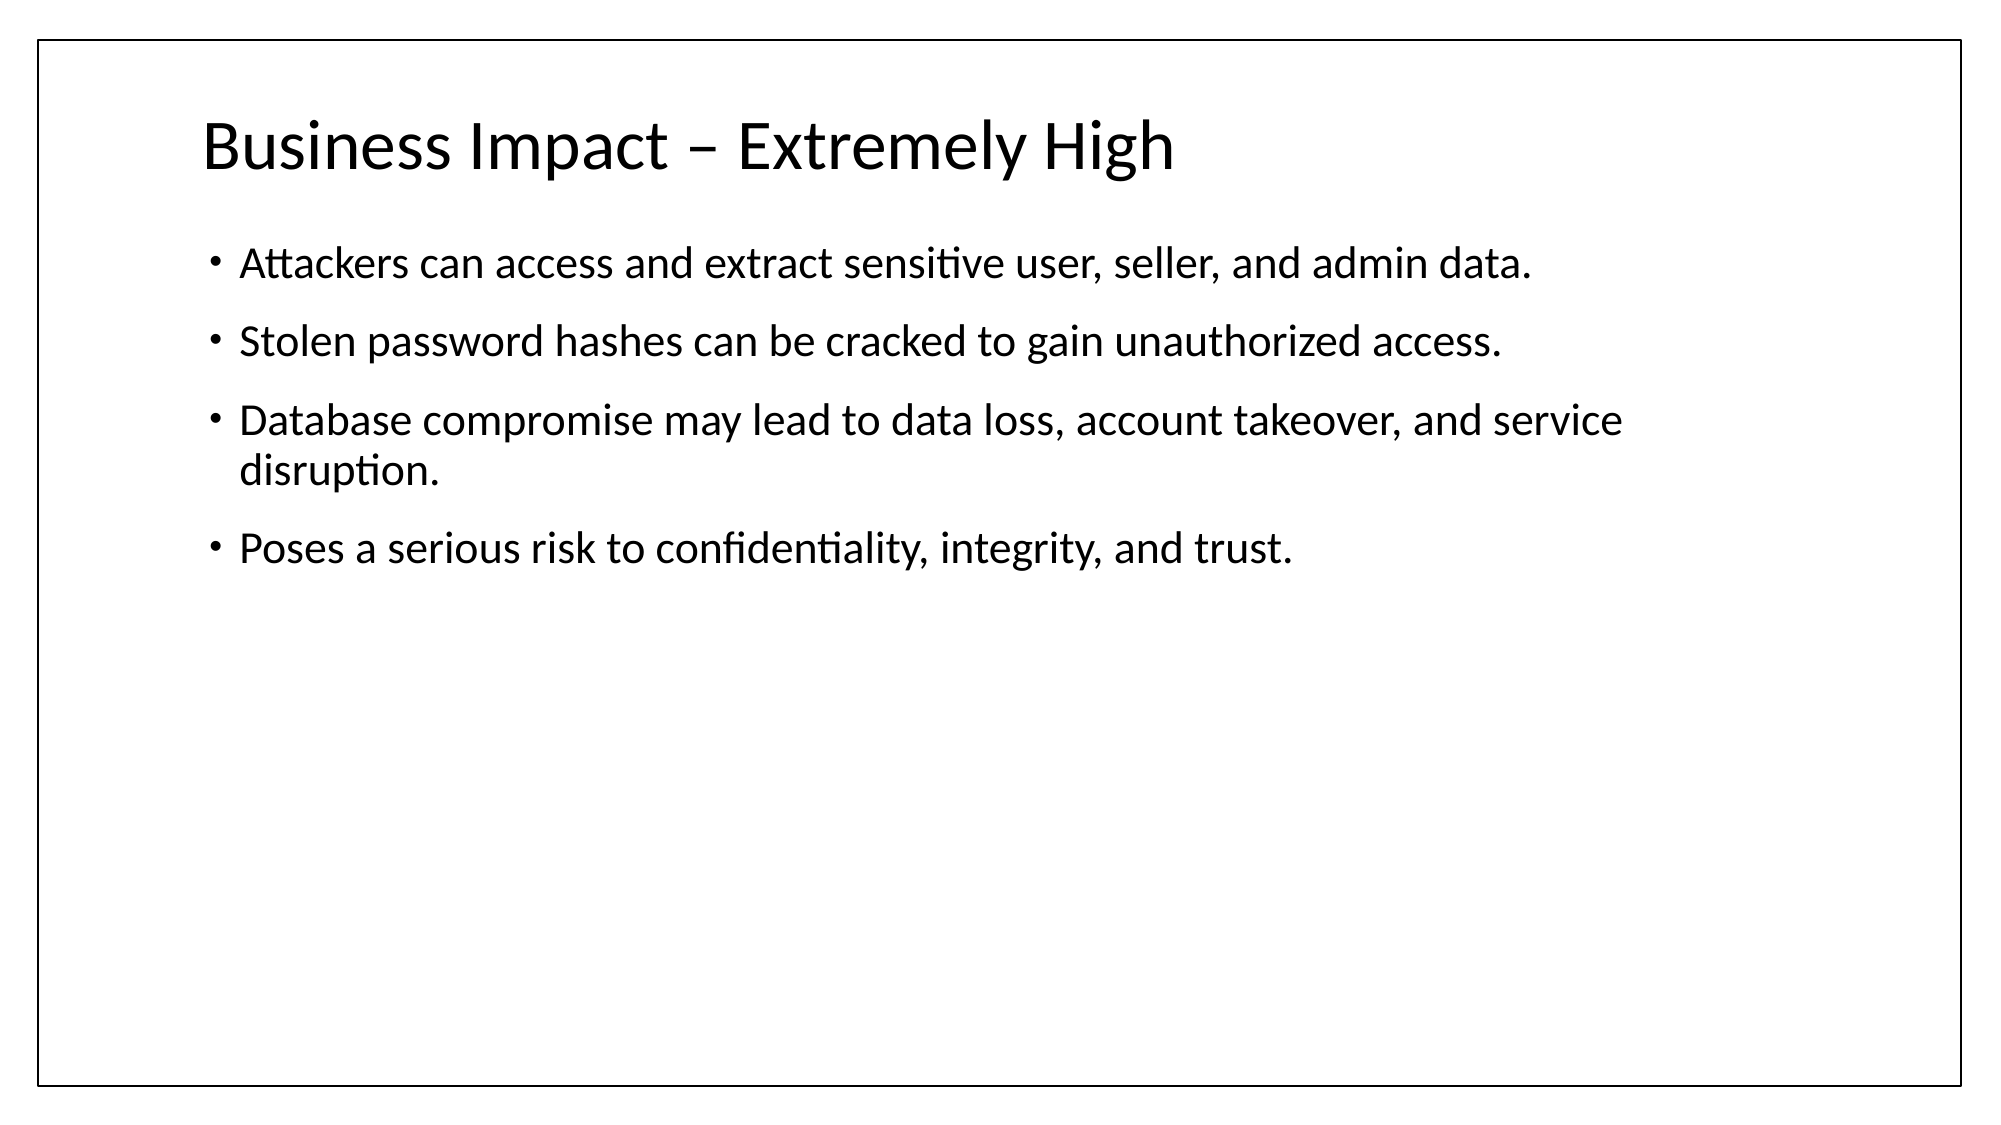

# Business Impact – Extremely High
Attackers can access and extract sensitive user, seller, and admin data.
Stolen password hashes can be cracked to gain unauthorized access.
Database compromise may lead to data loss, account takeover, and service disruption.
Poses a serious risk to confidentiality, integrity, and trust.